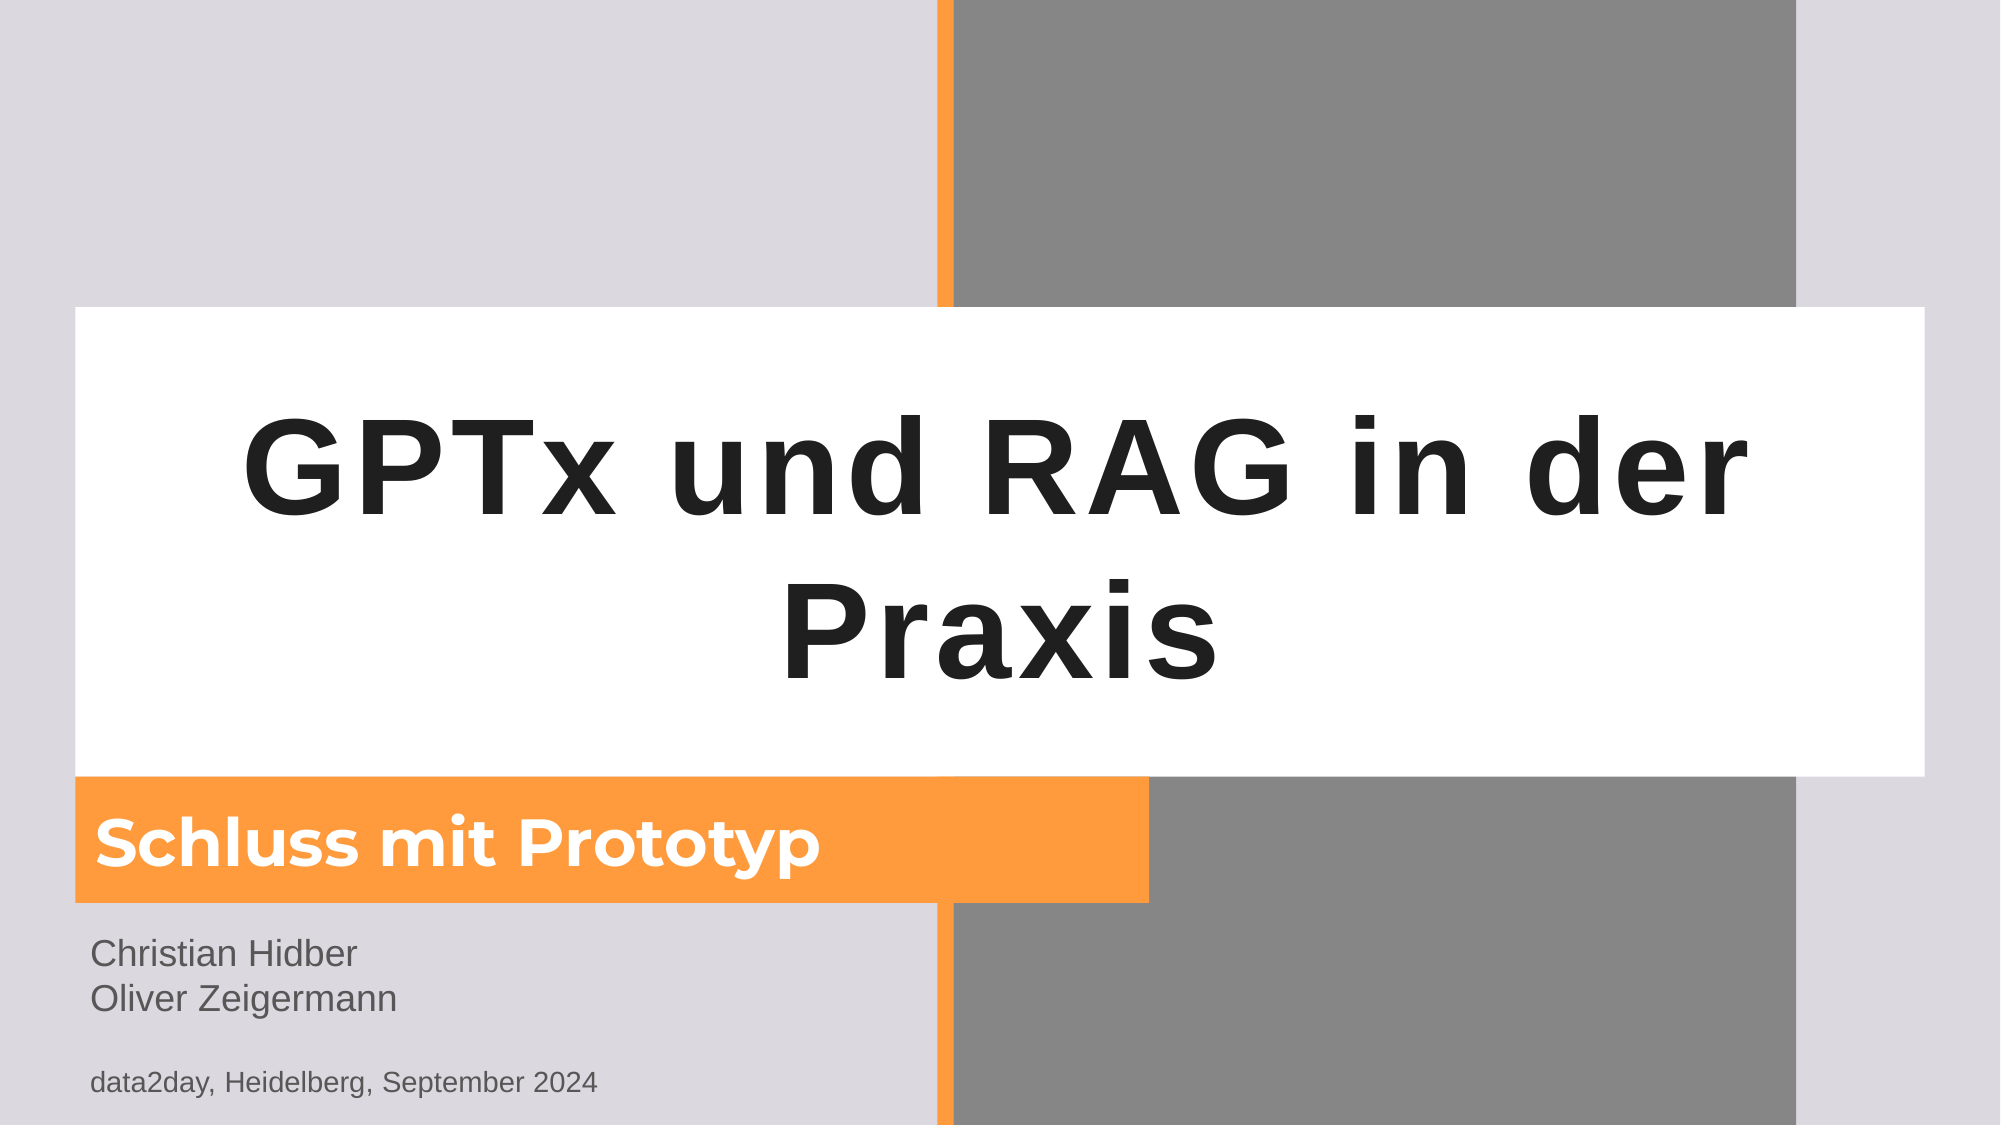

# GPTx und RAG in der Praxis
Schluss mit Prototyp
Christian Hidber
Oliver Zeigermann

data2day, Heidelberg, September 2024